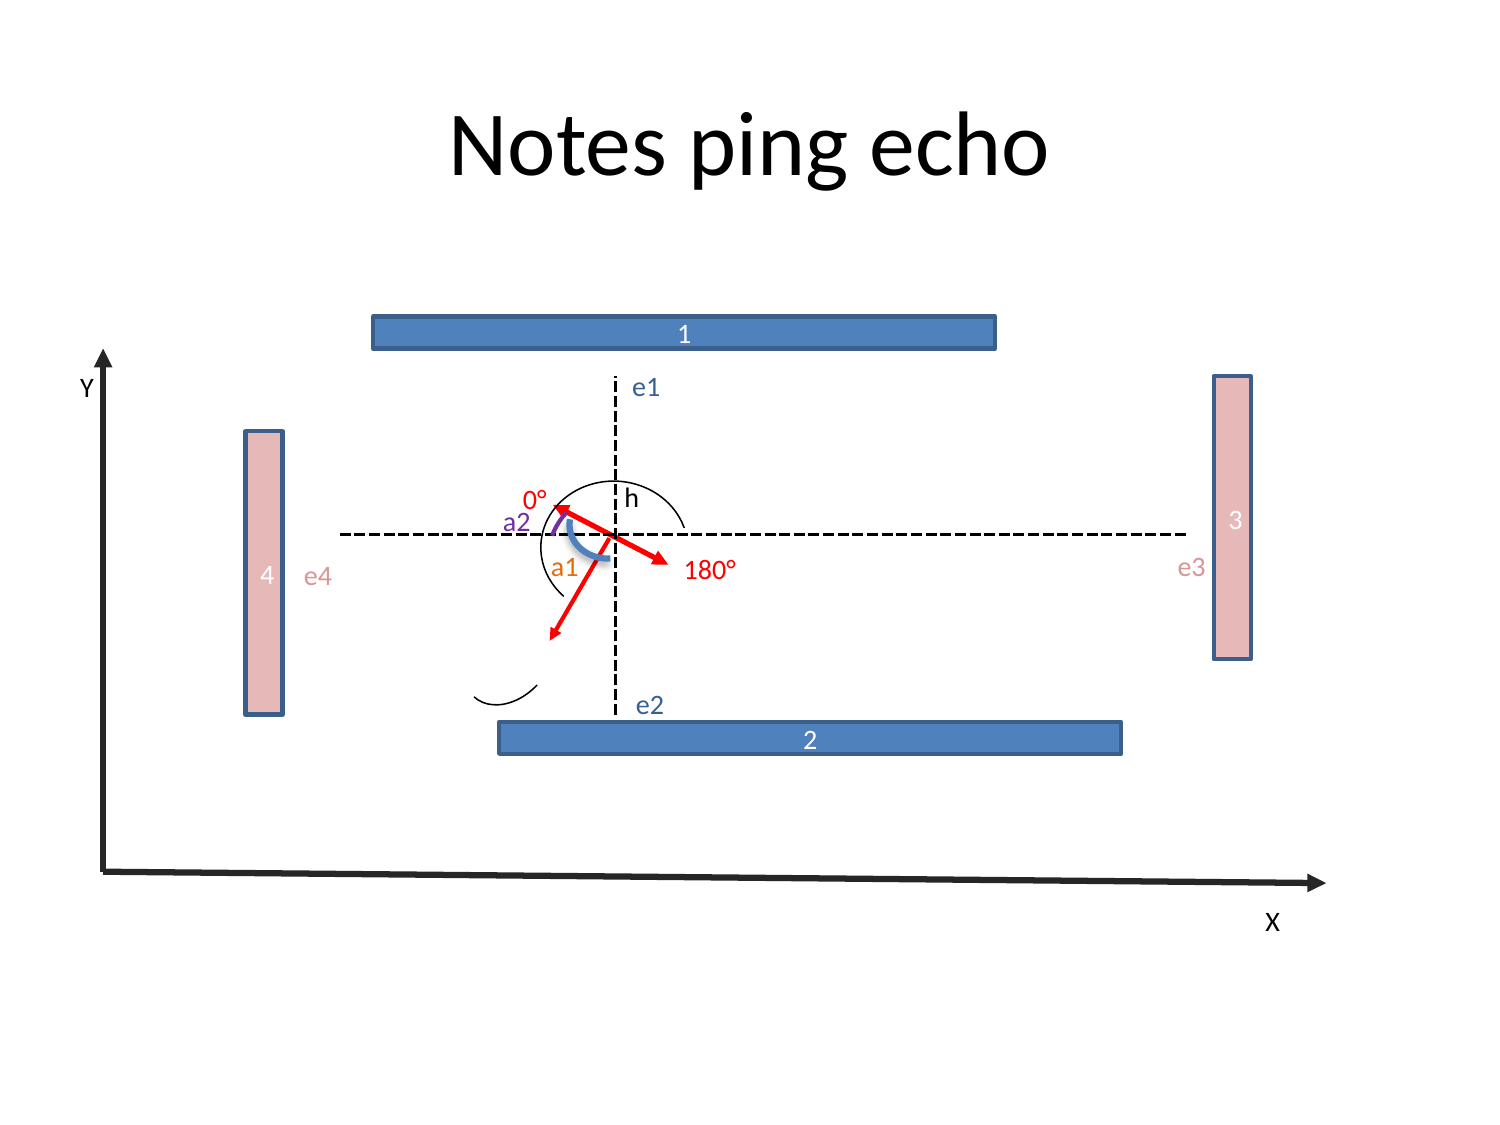

# Notes ping echo
1
e1

Y
3
4
h
0°

a2
a1
e3
180°
e4

e2
2
X